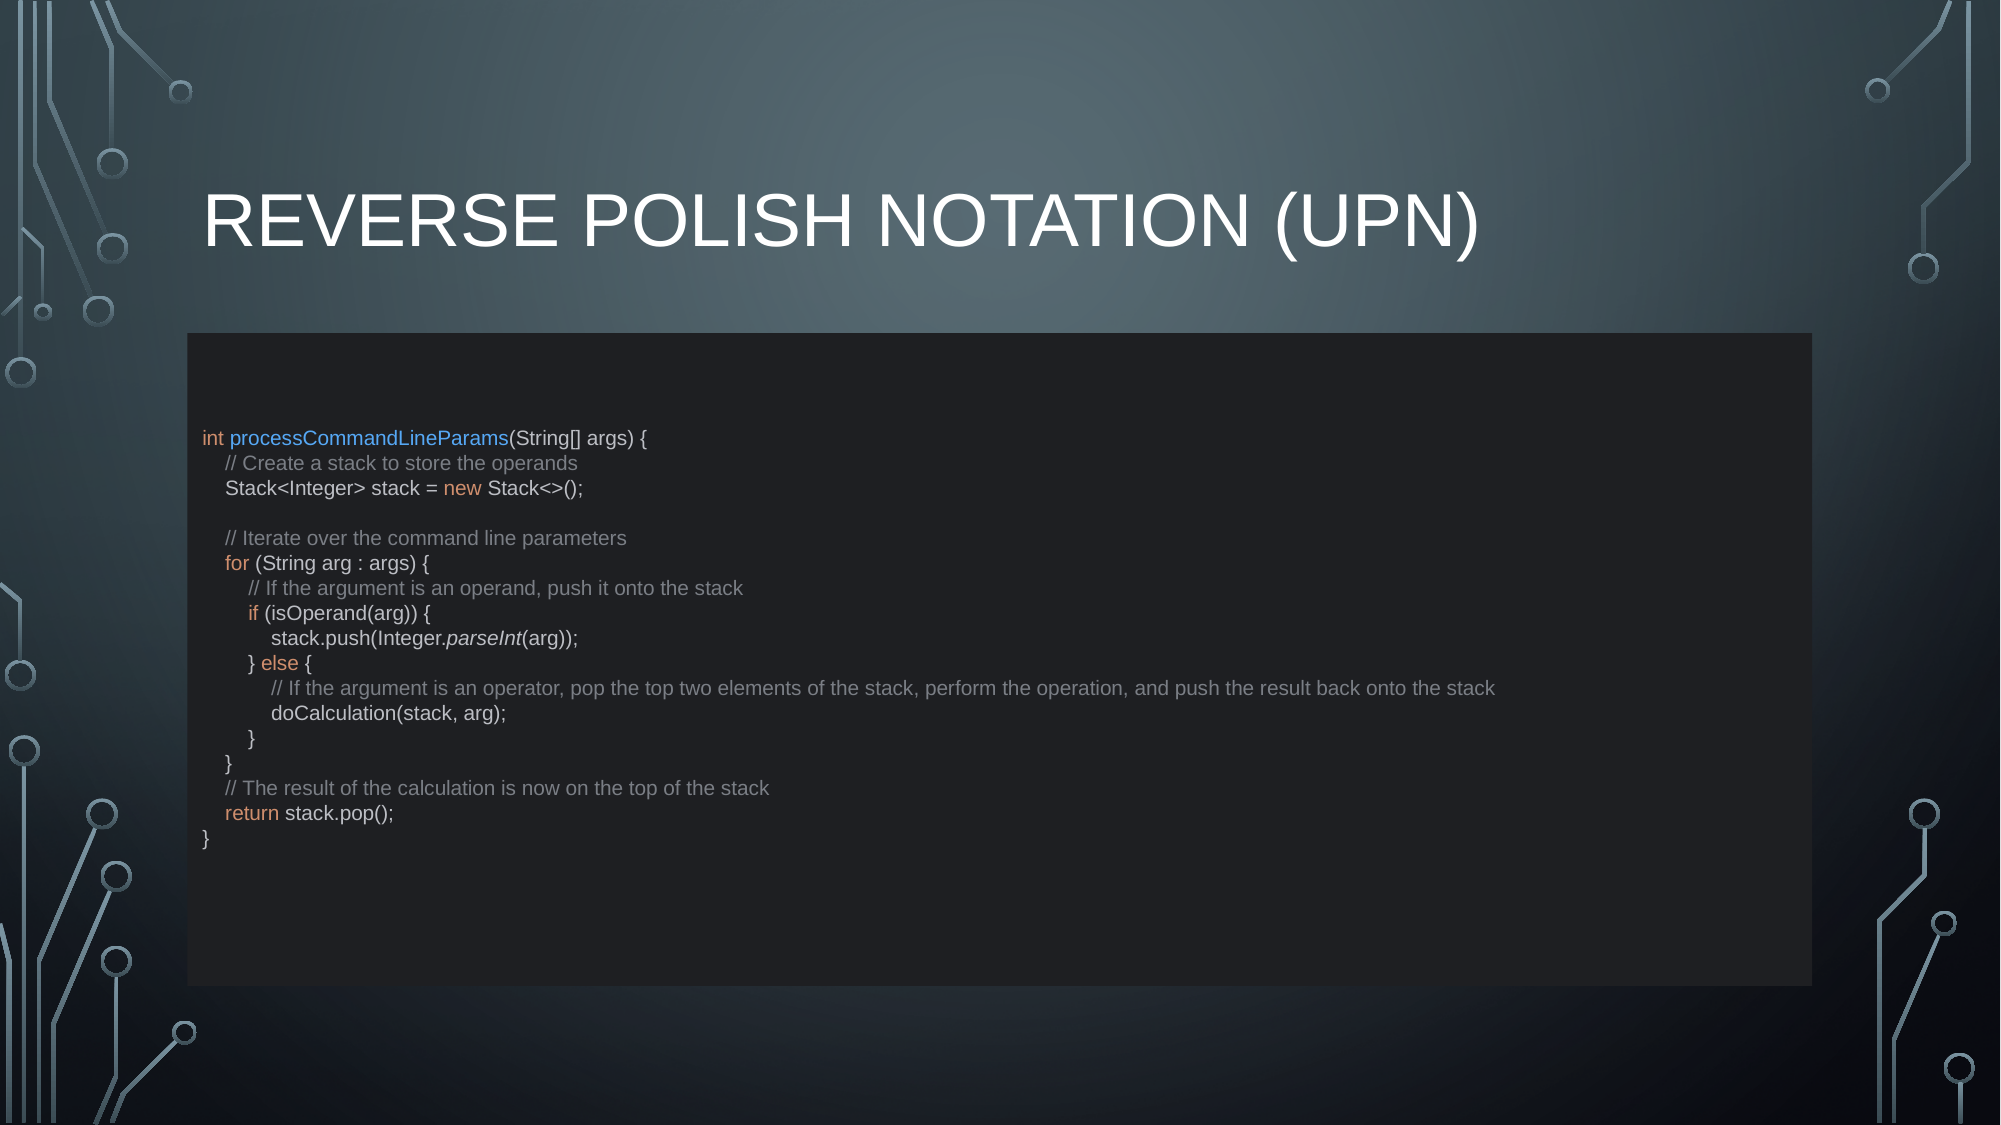

# Reverse polish notation (UPN)
Part 2
int processCommandLineParams(String[] args) {
    // Create a stack to store the operands
    Stack<Integer> stack = new Stack<>();
    // Iterate over the command line parameters
    for (String arg : args) {
        // If the argument is an operand, push it onto the stack
        if (isOperand(arg)) {
            stack.push(Integer.parseInt(arg));
        } else {
            // If the argument is an operator, pop the top two elements of the stack, perform the operation, and push the result back onto the stack
            doCalculation(stack, arg);
        }
    }
    // The result of the calculation is now on the top of the stack
    return stack.pop();
}